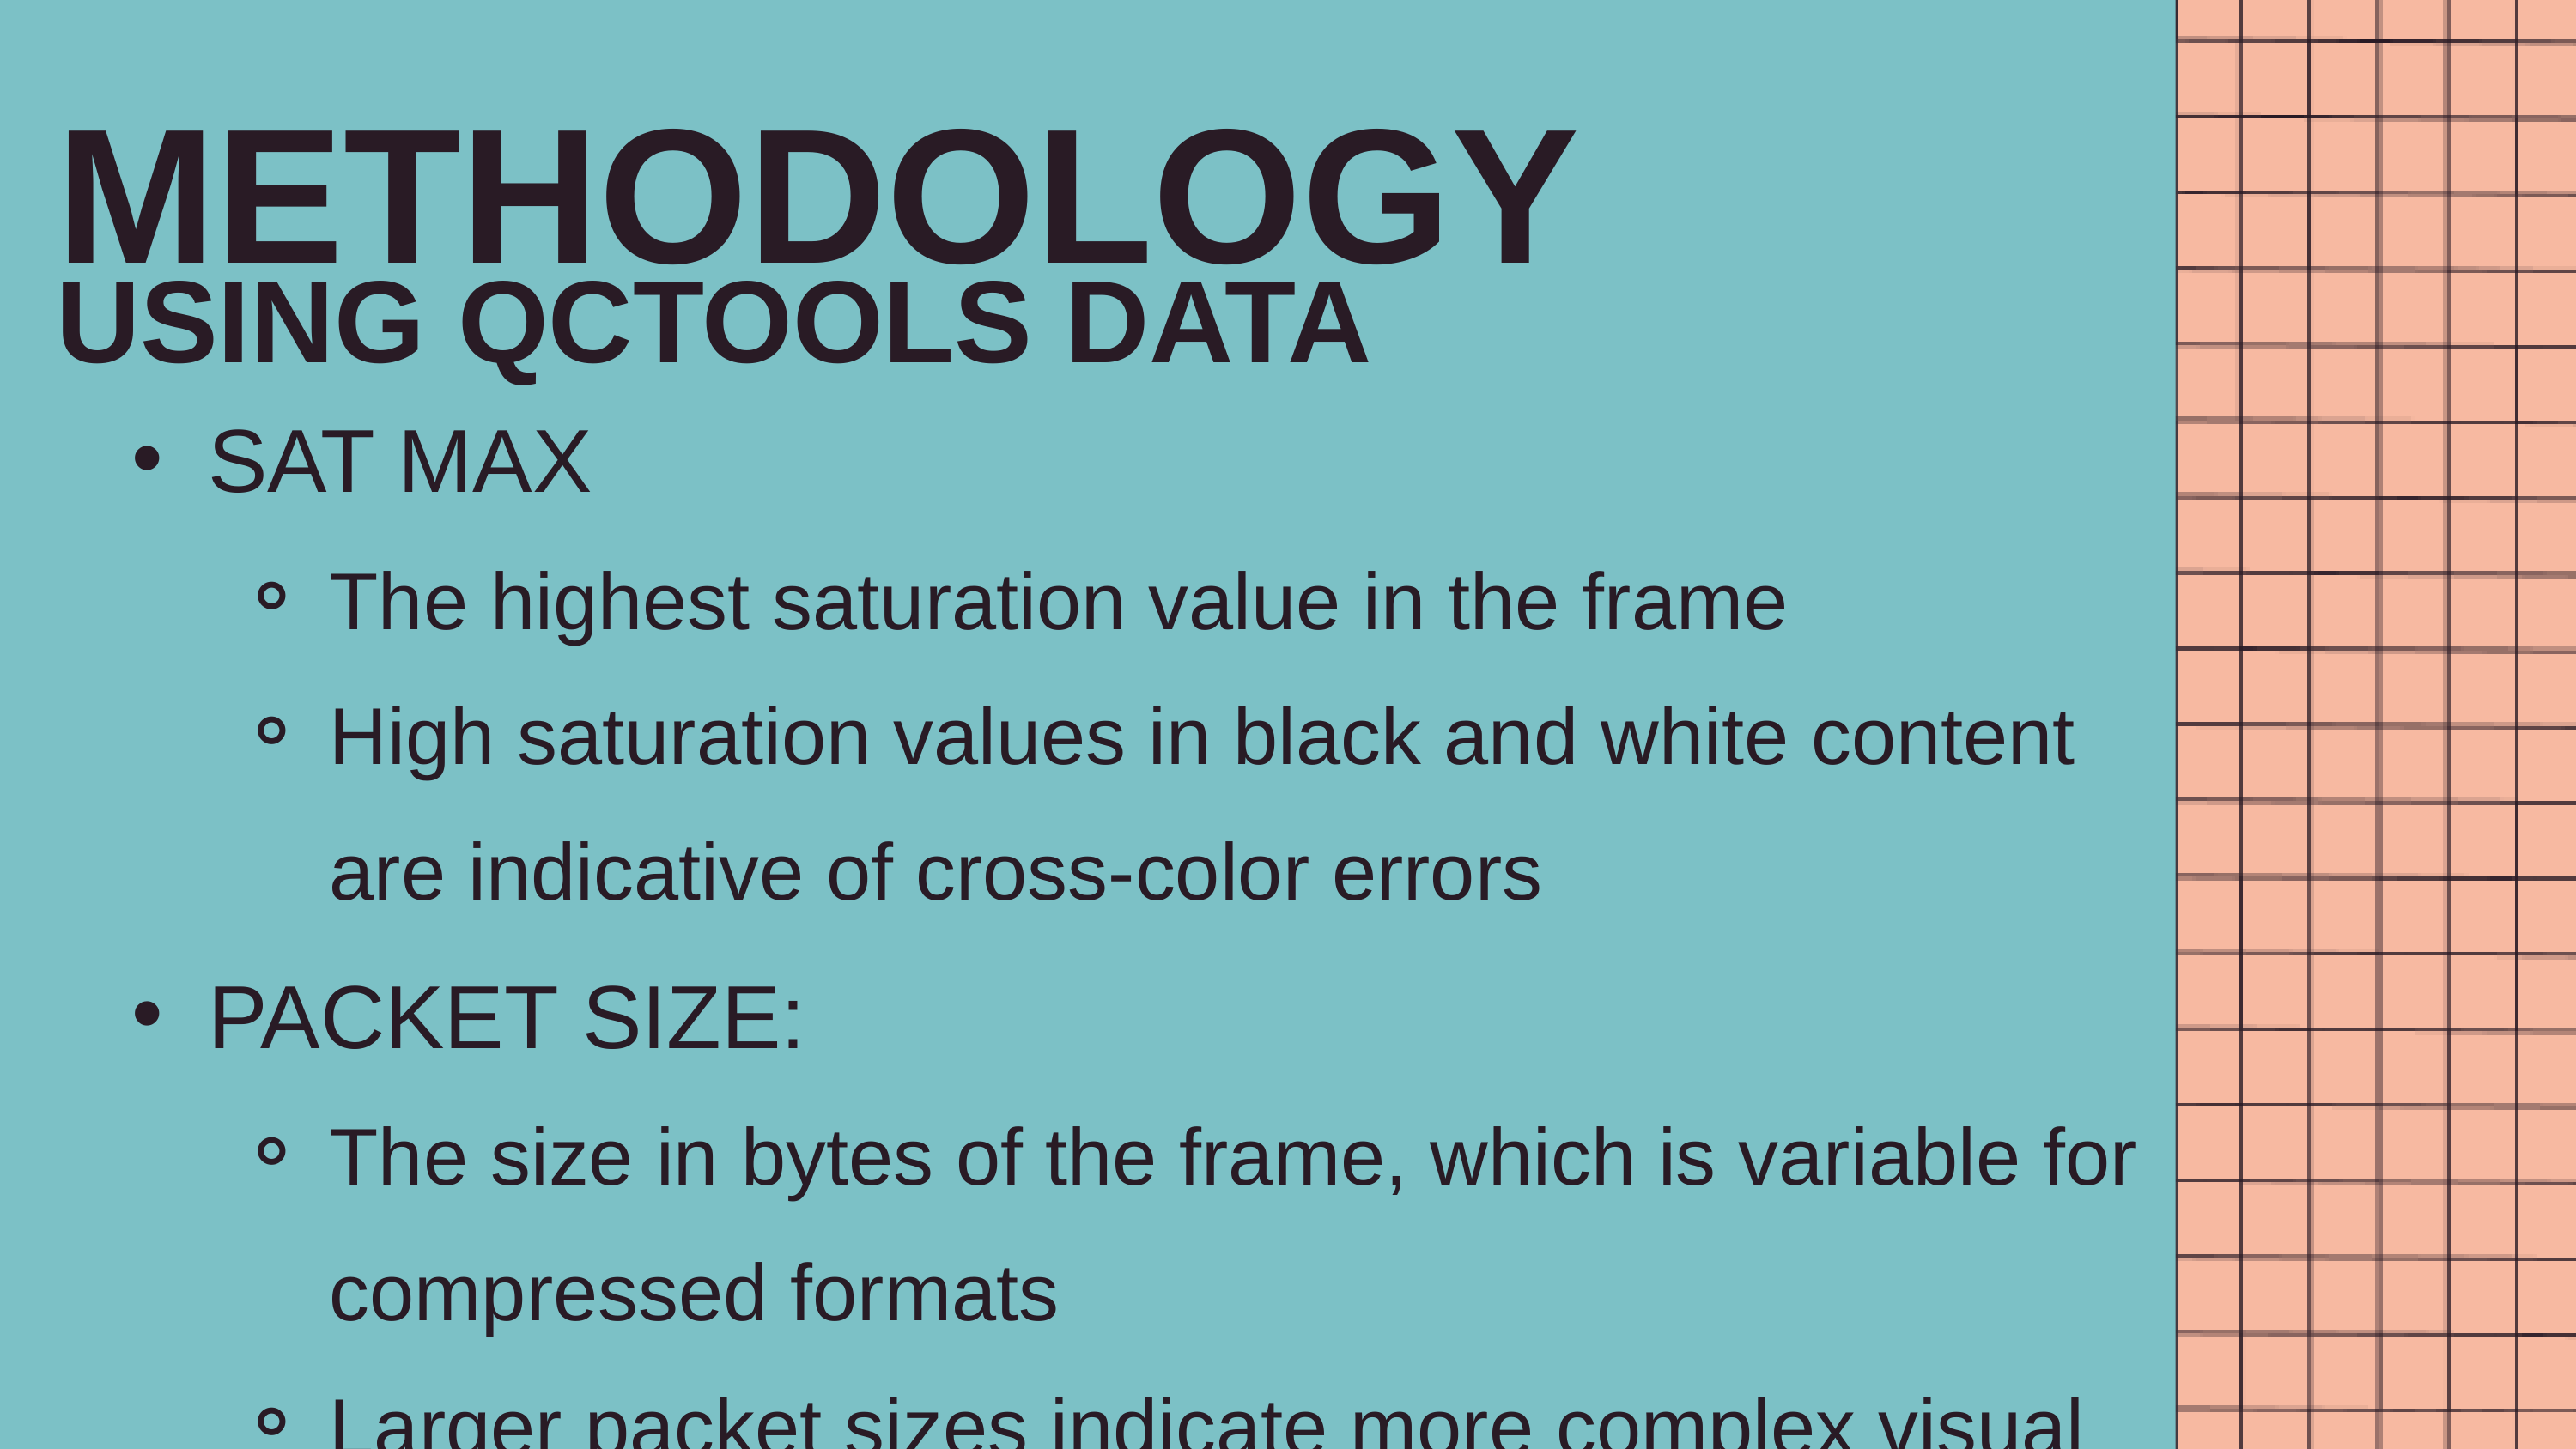

METHODOLOGY
USING QCTOOLS DATA
SAT MAX
The highest saturation value in the frame
High saturation values in black and white content are indicative of cross-color errors
PACKET SIZE:
The size in bytes of the frame, which is variable for compressed formats
Larger packet sizes indicate more complex visual content, either due to detail or errors